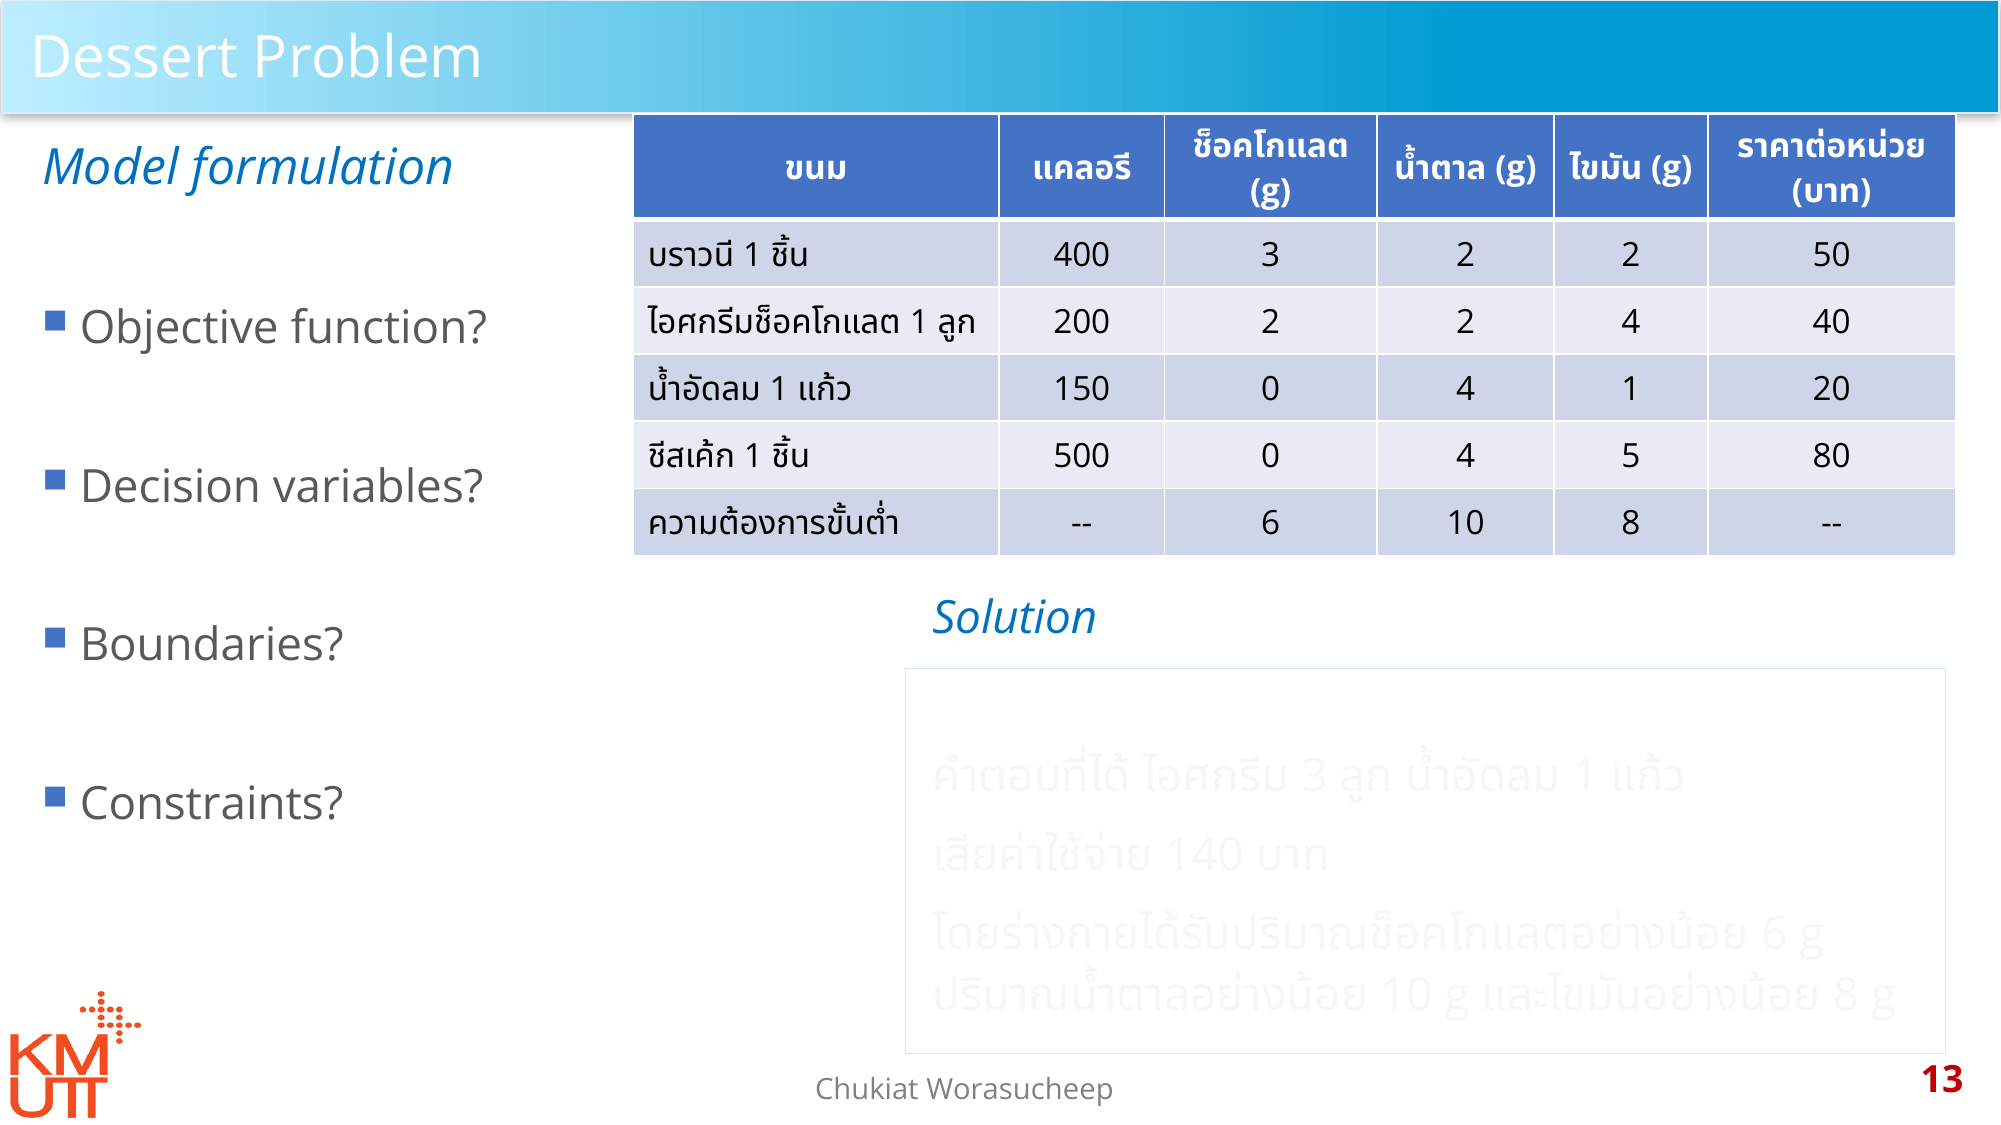

# Dessert Problem
| ขนม | แคลอรี | ช็อคโกแลต (g) | น้ำตาล (g) | ไขมัน (g) | ราคาต่อหน่วย (บาท) |
| --- | --- | --- | --- | --- | --- |
| บราวนี 1 ชิ้น | 400 | 3 | 2 | 2 | 50 |
| ไอศกรีมช็อคโกแลต 1 ลูก | 200 | 2 | 2 | 4 | 40 |
| น้ำอัดลม 1 แก้ว | 150 | 0 | 4 | 1 | 20 |
| ชีสเค้ก 1 ชิ้น | 500 | 0 | 4 | 5 | 80 |
| ความต้องการขั้นต่ำ | -- | 6 | 10 | 8 | -- |
Model formulation

Objective function?

Decision variables?

Boundaries?

Constraints?
Solution

คำตอบที่ได้ ไอศกรีม 3 ลูก น้ำอัดลม 1 แก้ว
เสียค่าใช้จ่าย 140 บาท
โดยร่างกายได้รับปริมาณช็อคโกแลตอย่างน้อย 6 g ปริมาณน้ำตาลอย่างน้อย 10 g และไขมันอย่างน้อย 8 g

13
Chukiat Worasucheep